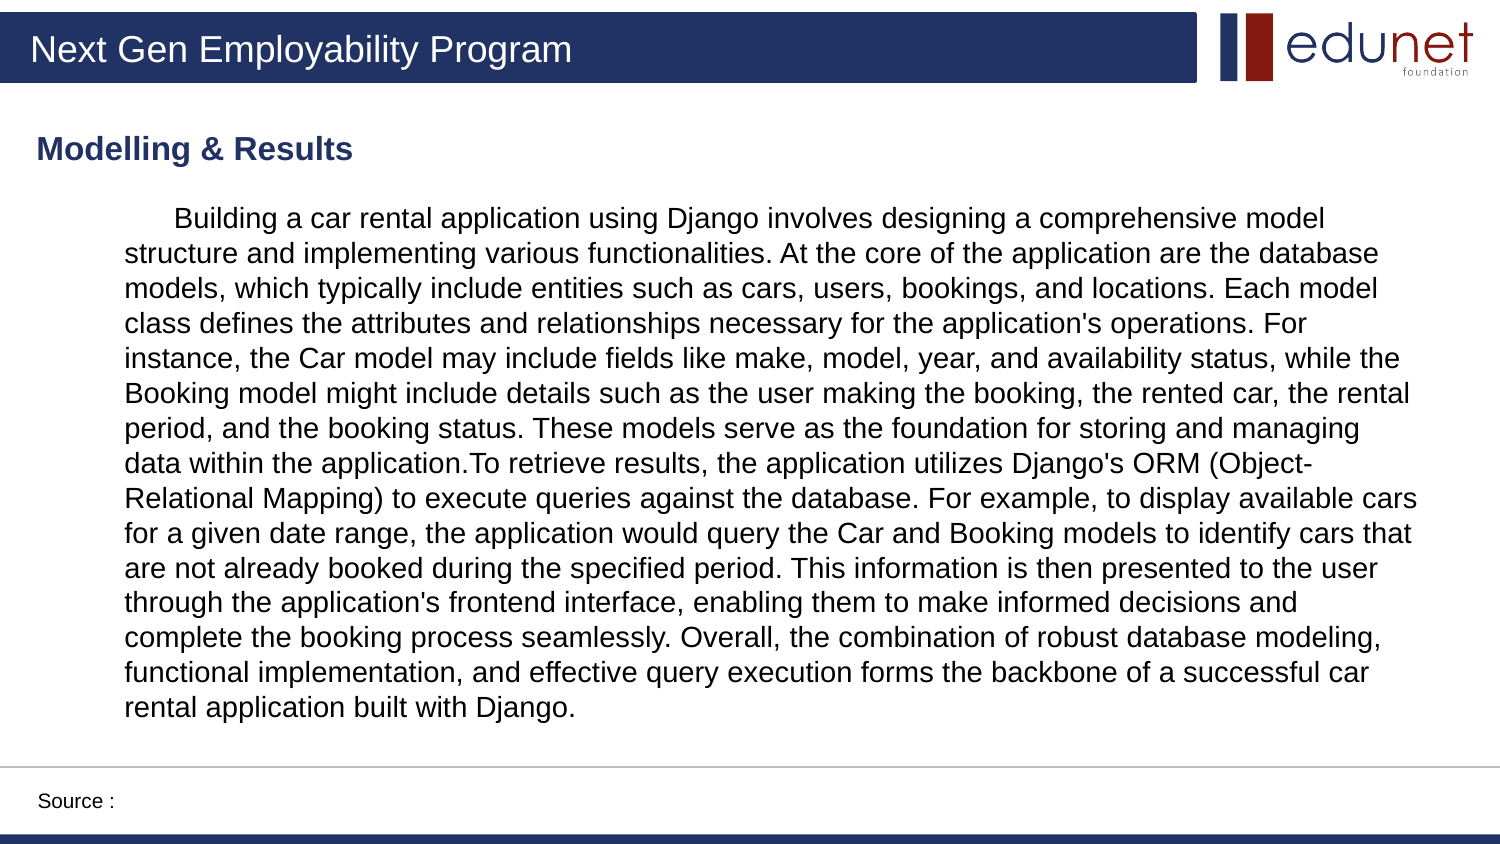

Modelling & Results
      Building a car rental application using Django involves designing a comprehensive model structure and implementing various functionalities. At the core of the application are the database models, which typically include entities such as cars, users, bookings, and locations. Each model class defines the attributes and relationships necessary for the application's operations. For instance, the Car model may include fields like make, model, year, and availability status, while the Booking model might include details such as the user making the booking, the rented car, the rental period, and the booking status. These models serve as the foundation for storing and managing data within the application.To retrieve results, the application utilizes Django's ORM (Object-Relational Mapping) to execute queries against the database. For example, to display available cars for a given date range, the application would query the Car and Booking models to identify cars that are not already booked during the specified period. This information is then presented to the user through the application's frontend interface, enabling them to make informed decisions and complete the booking process seamlessly. Overall, the combination of robust database modeling, functional implementation, and effective query execution forms the backbone of a successful car rental application built with Django.
Source :